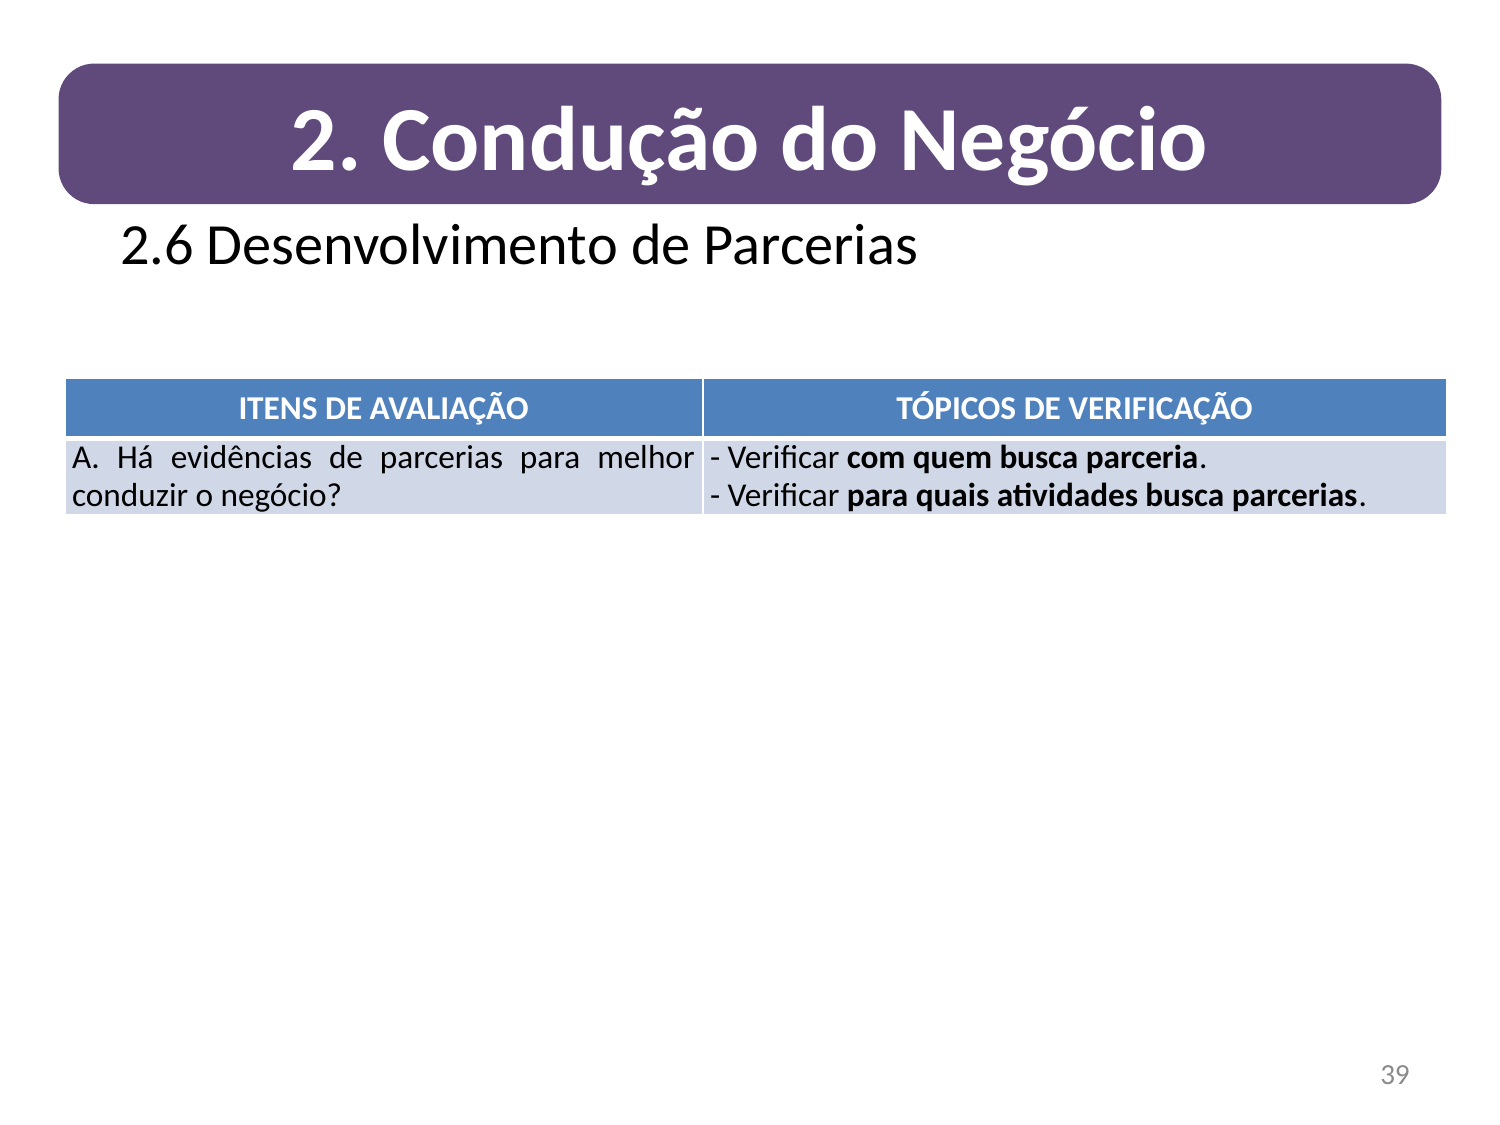

2. Condução do Negócio
# 2.6 Desenvolvimento de Parcerias
| ITENS DE AVALIAÇÃO | TÓPICOS DE VERIFICAÇÃO |
| --- | --- |
| A. Há evidências de parcerias para melhor conduzir o negócio? | - Verificar com quem busca parceria. - Verificar para quais atividades busca parcerias. |
39